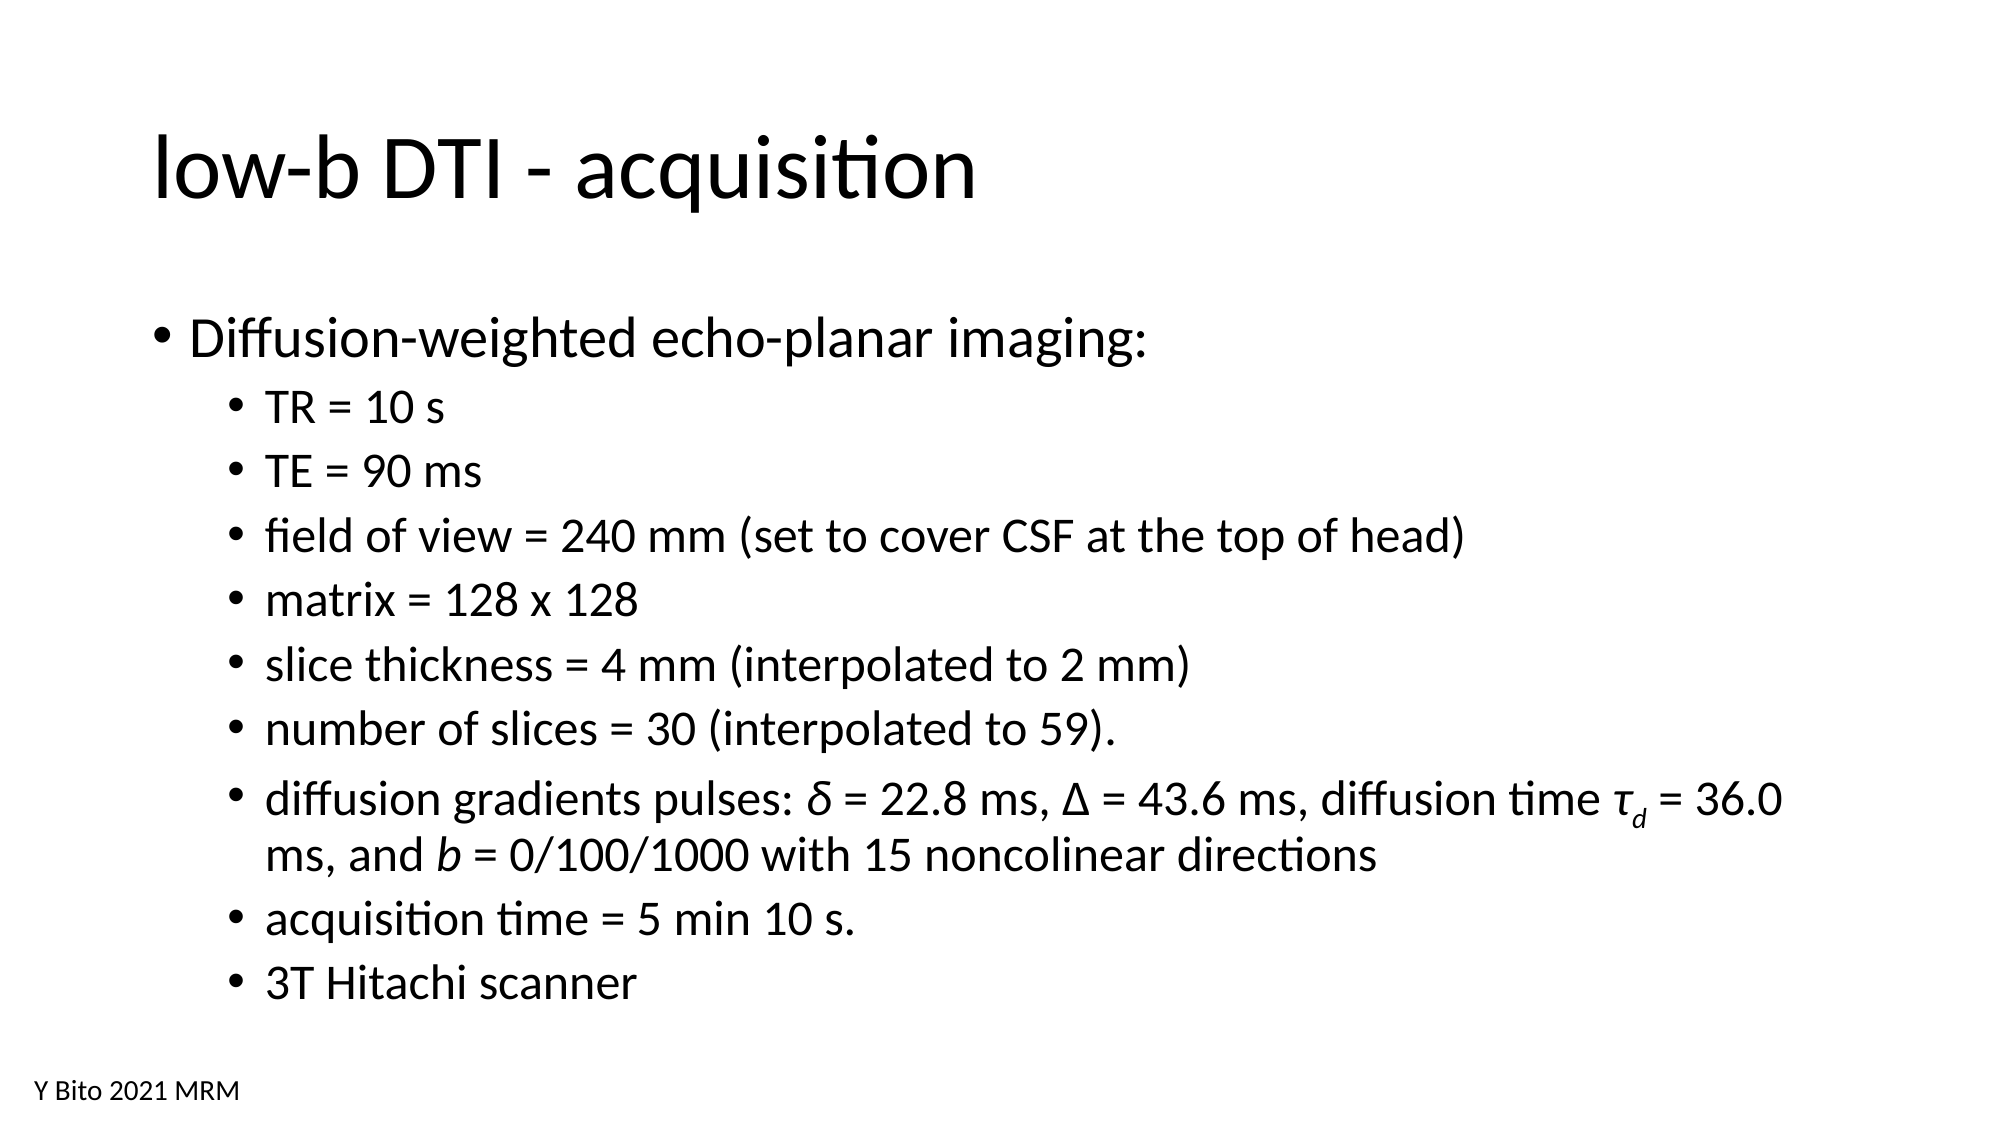

# low-b DTI - acquisition
Diffusion-weighted echo-planar imaging:
TR = 10 s
TE = 90 ms
field of view = 240 mm (set to cover CSF at the top of head)
matrix = 128 x 128
slice thickness = 4 mm (interpolated to 2 mm)
number of slices = 30 (interpolated to 59).
diffusion gradients pulses: δ = 22.8 ms, Δ = 43.6 ms, diffusion time τd = 36.0 ms, and b = 0/100/1000 with 15 noncolinear directions
acquisition time = 5 min 10 s.
3T Hitachi scanner
Y Bito 2021 MRM